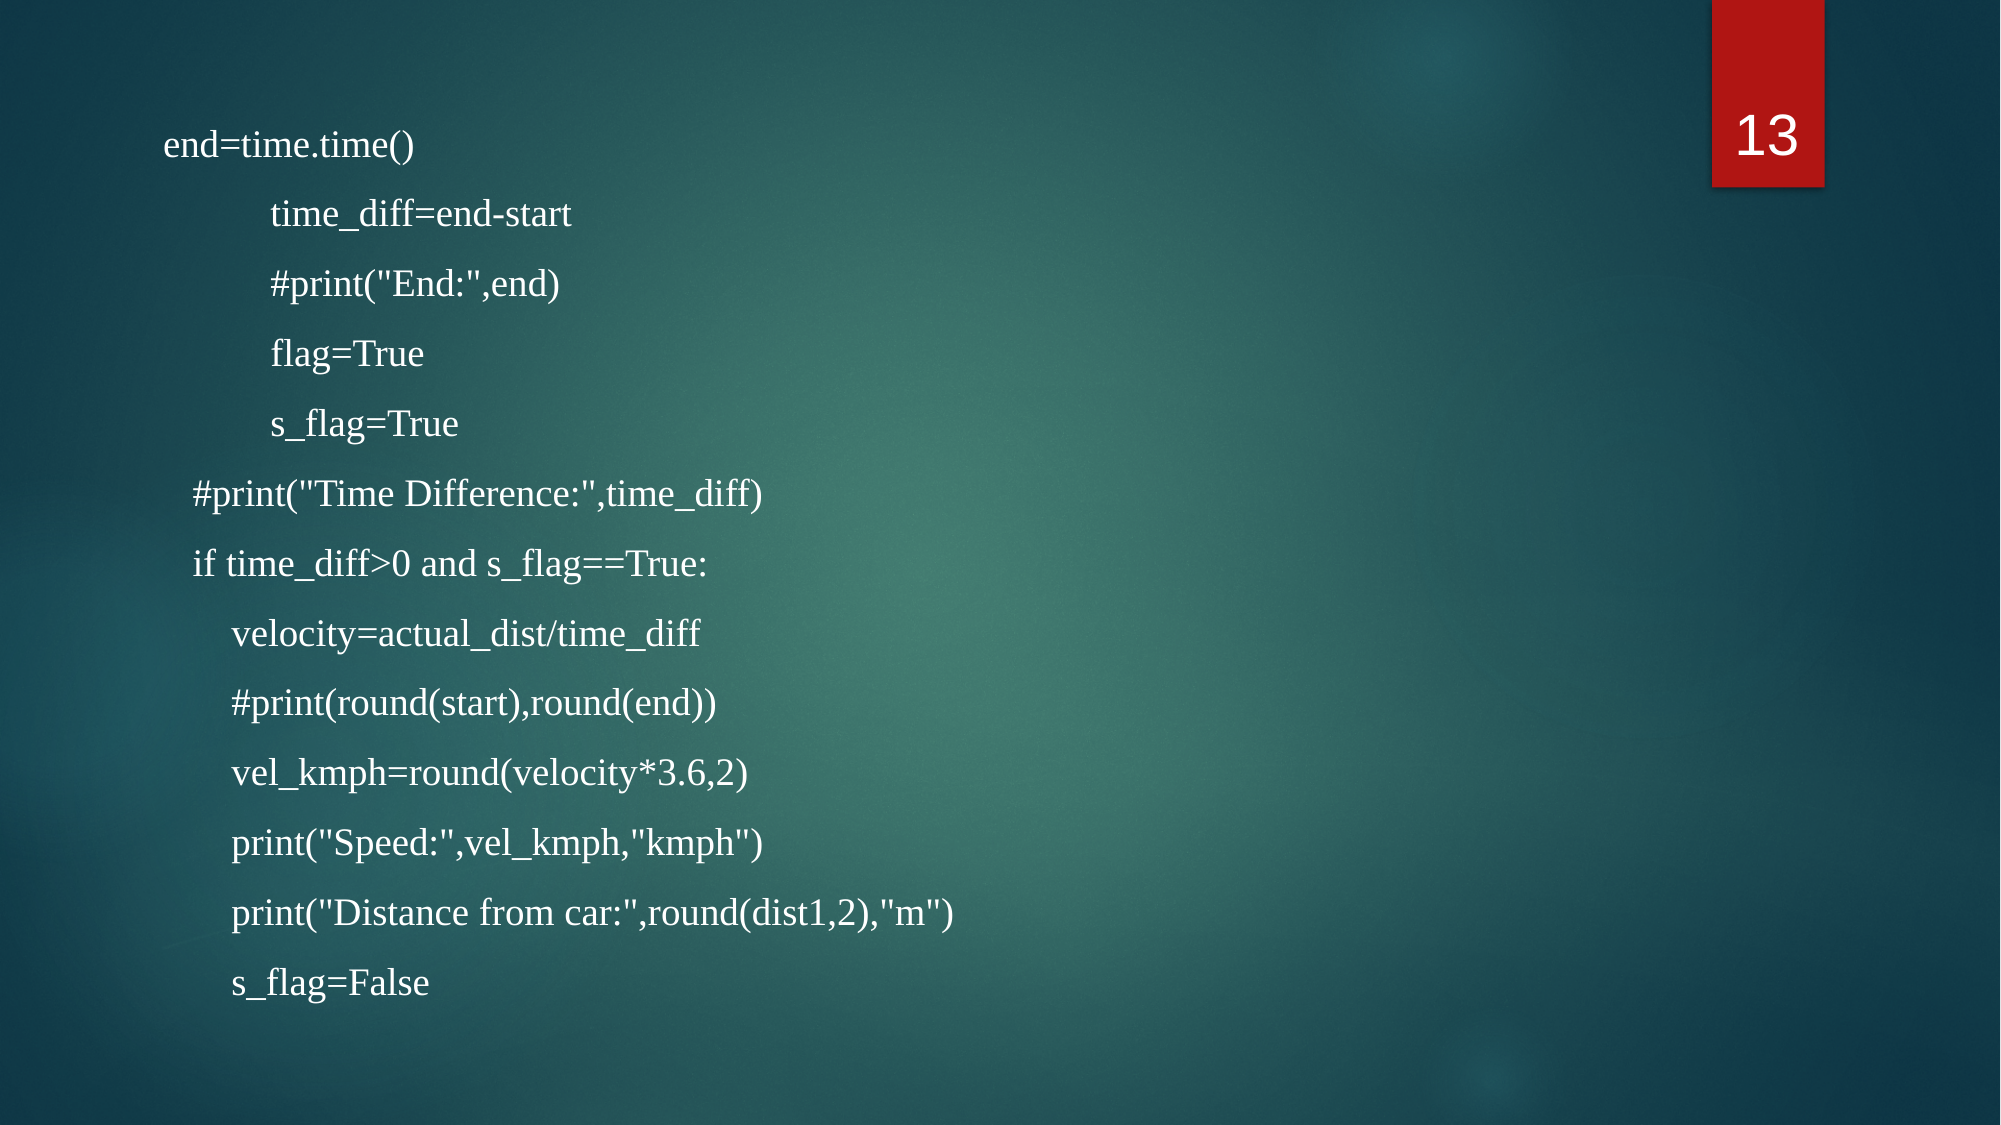

13
 end=time.time()
            time_diff=end-start
            #print("End:",end)
            flag=True
            s_flag=True
    #print("Time Difference:",time_diff)
    if time_diff>0 and s_flag==True:
        velocity=actual_dist/time_diff
        #print(round(start),round(end))
        vel_kmph=round(velocity*3.6,2)
        print("Speed:",vel_kmph,"kmph")
        print("Distance from car:",round(dist1,2),"m")
        s_flag=False